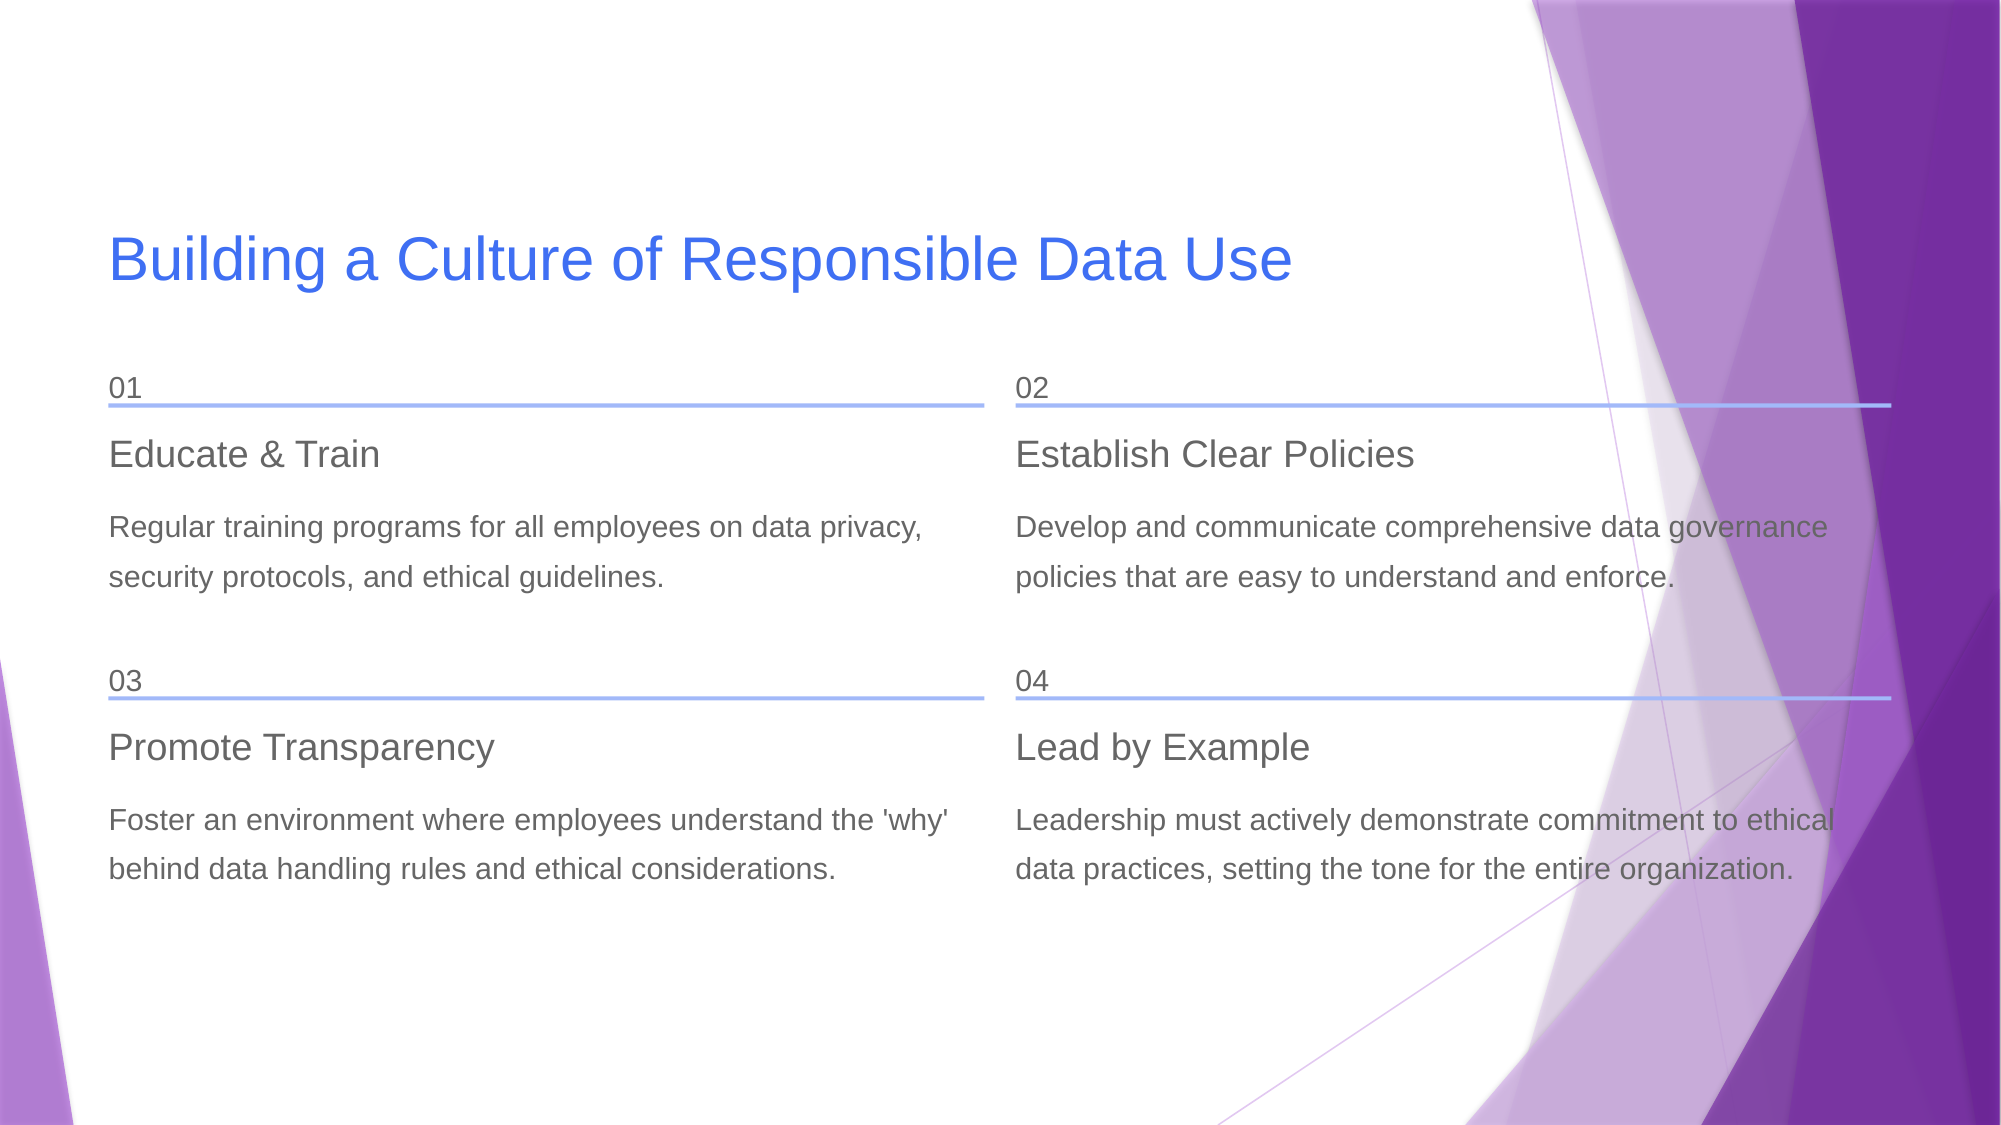

Building a Culture of Responsible Data Use
01
02

Educate & Train
Establish Clear Policies
Regular training programs for all employees on data privacy, security protocols, and ethical guidelines.
Develop and communicate comprehensive data governance policies that are easy to understand and enforce.
03
04

Promote Transparency
Lead by Example
Foster an environment where employees understand the 'why' behind data handling rules and ethical considerations.
Leadership must actively demonstrate commitment to ethical data practices, setting the tone for the entire organization.